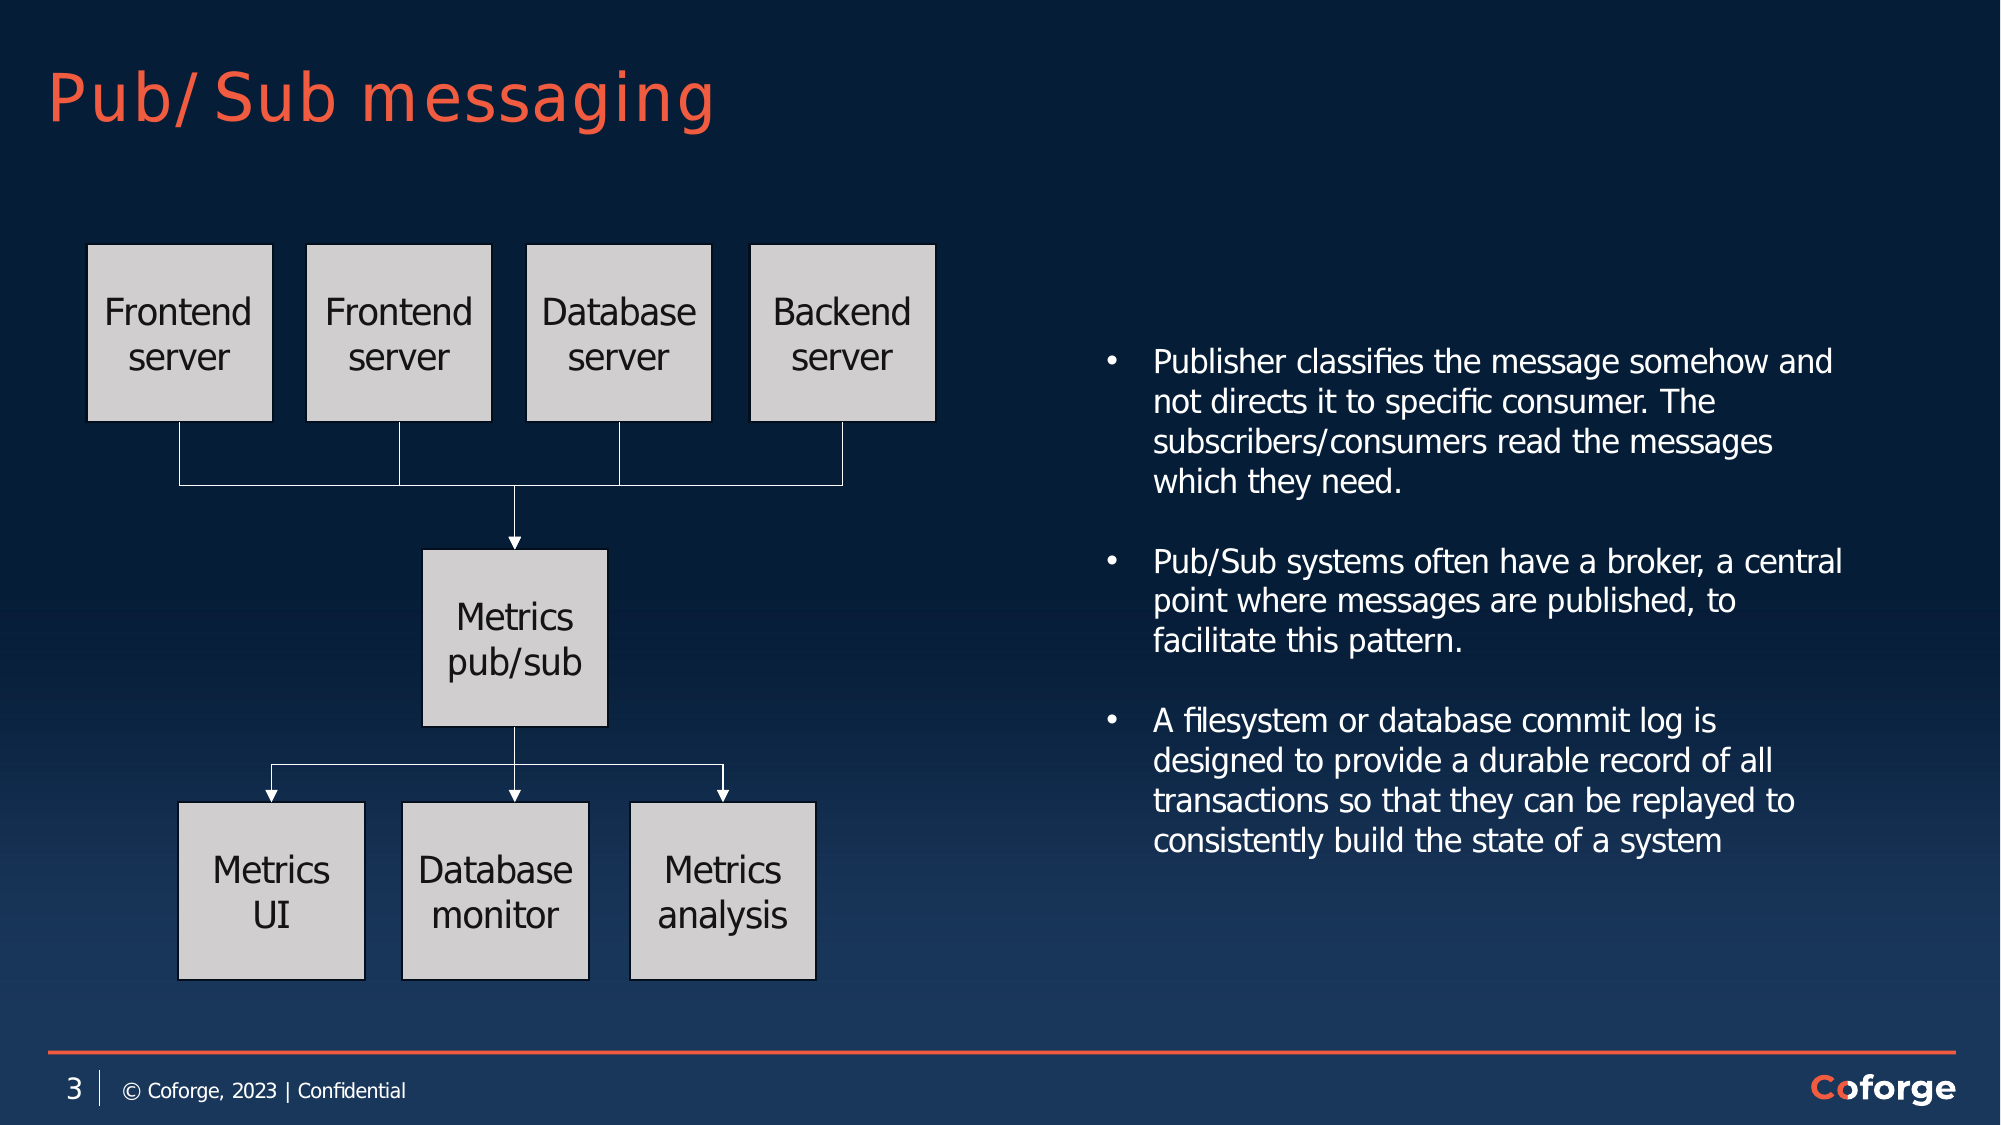

# Pub/Sub messaging
Frontend	 server
Frontend server
Database server
Backend server
Publisher classifies the message somehow and not directs it to specific consumer. The subscribers/consumers read the messages which they need.

Pub/Sub systems often have a broker, a central point where messages are published, to facilitate this pattern.

A filesystem or database commit log is designed to provide a durable record of all transactions so that they can be replayed to consistently build the state of a system

Metrics pub/sub
Metrics UI
Database monitor
Metrics analysis